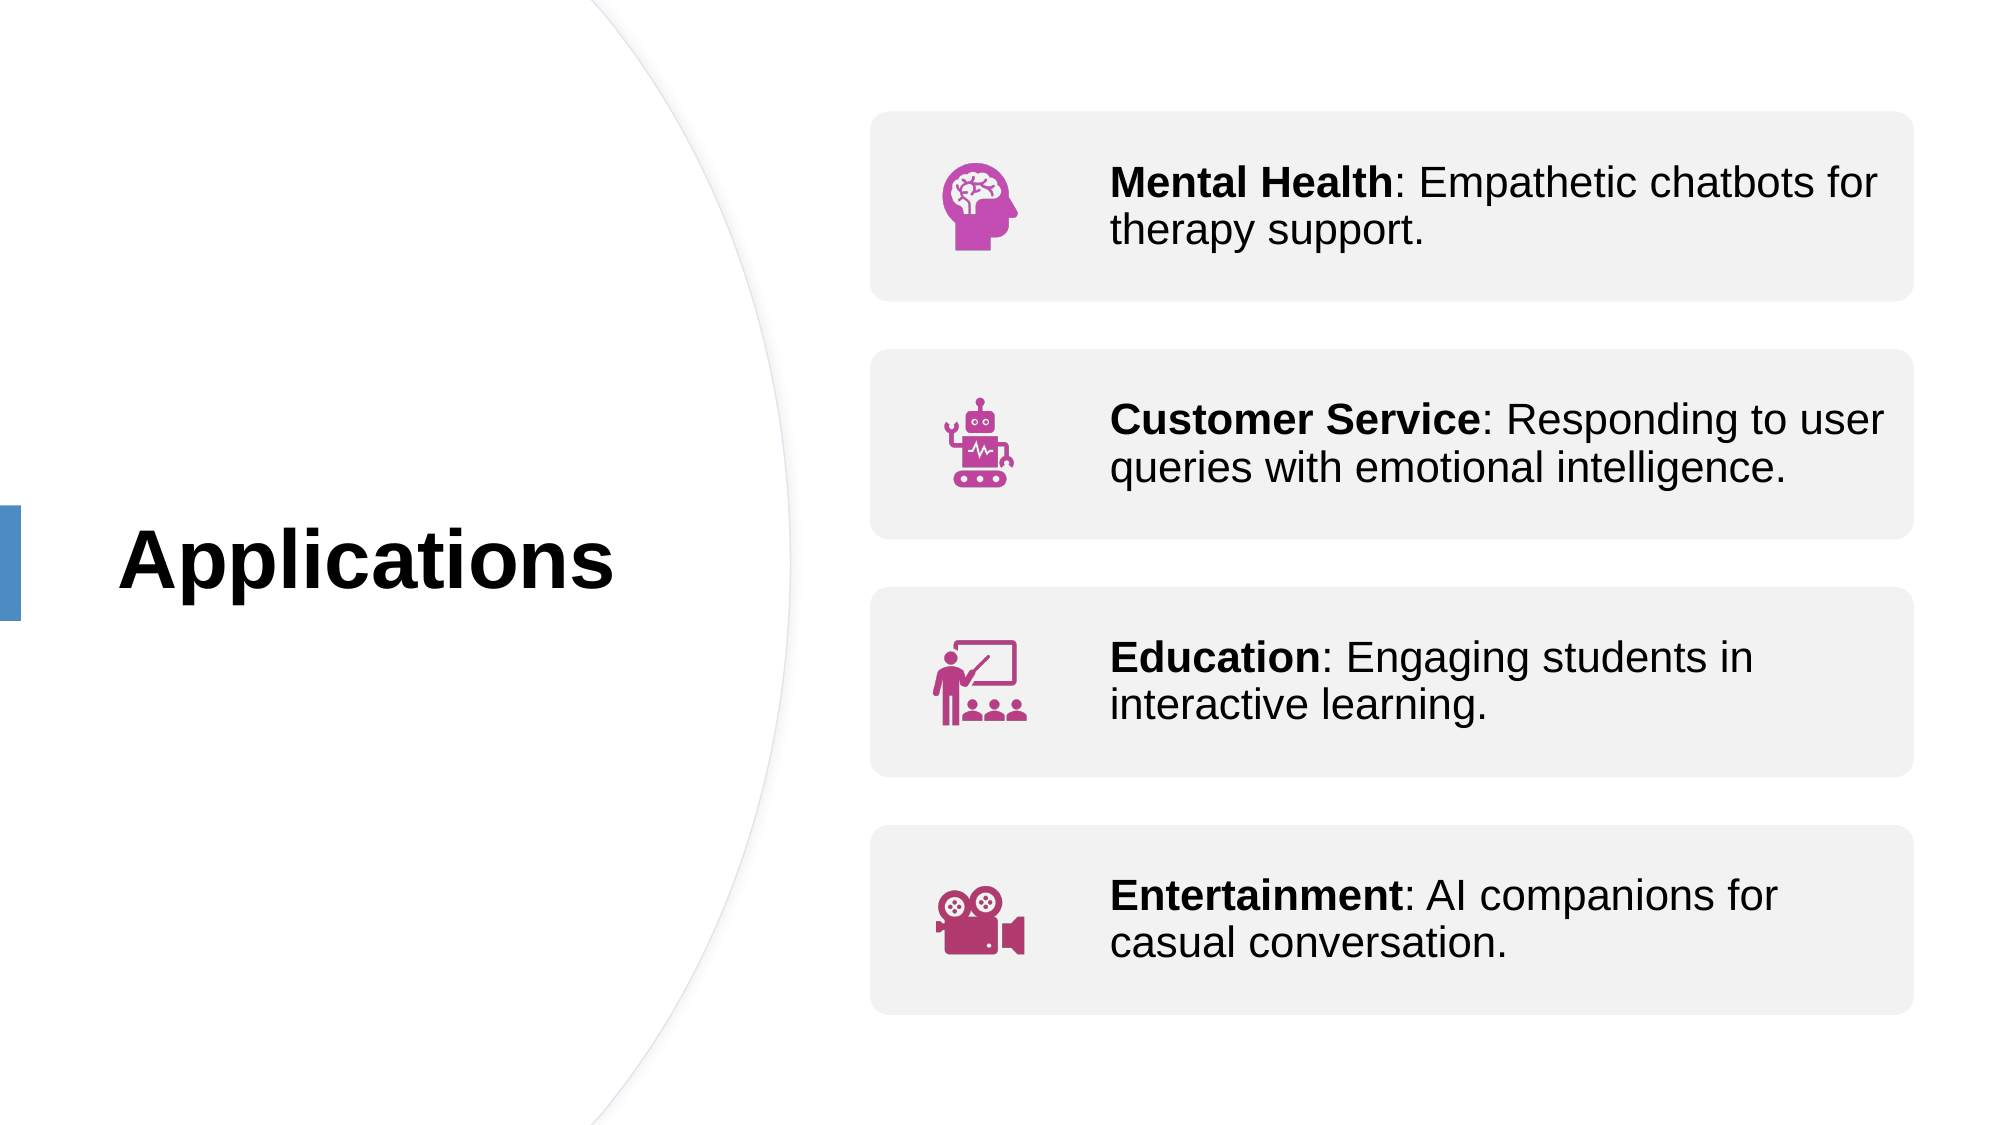

Mental Health: Empathetic chatbots for therapy support.
Customer Service: Responding to user queries with emotional intelligence.
Education: Engaging students in interactive learning.
Entertainment: AI companions for casual conversation.
# Applications